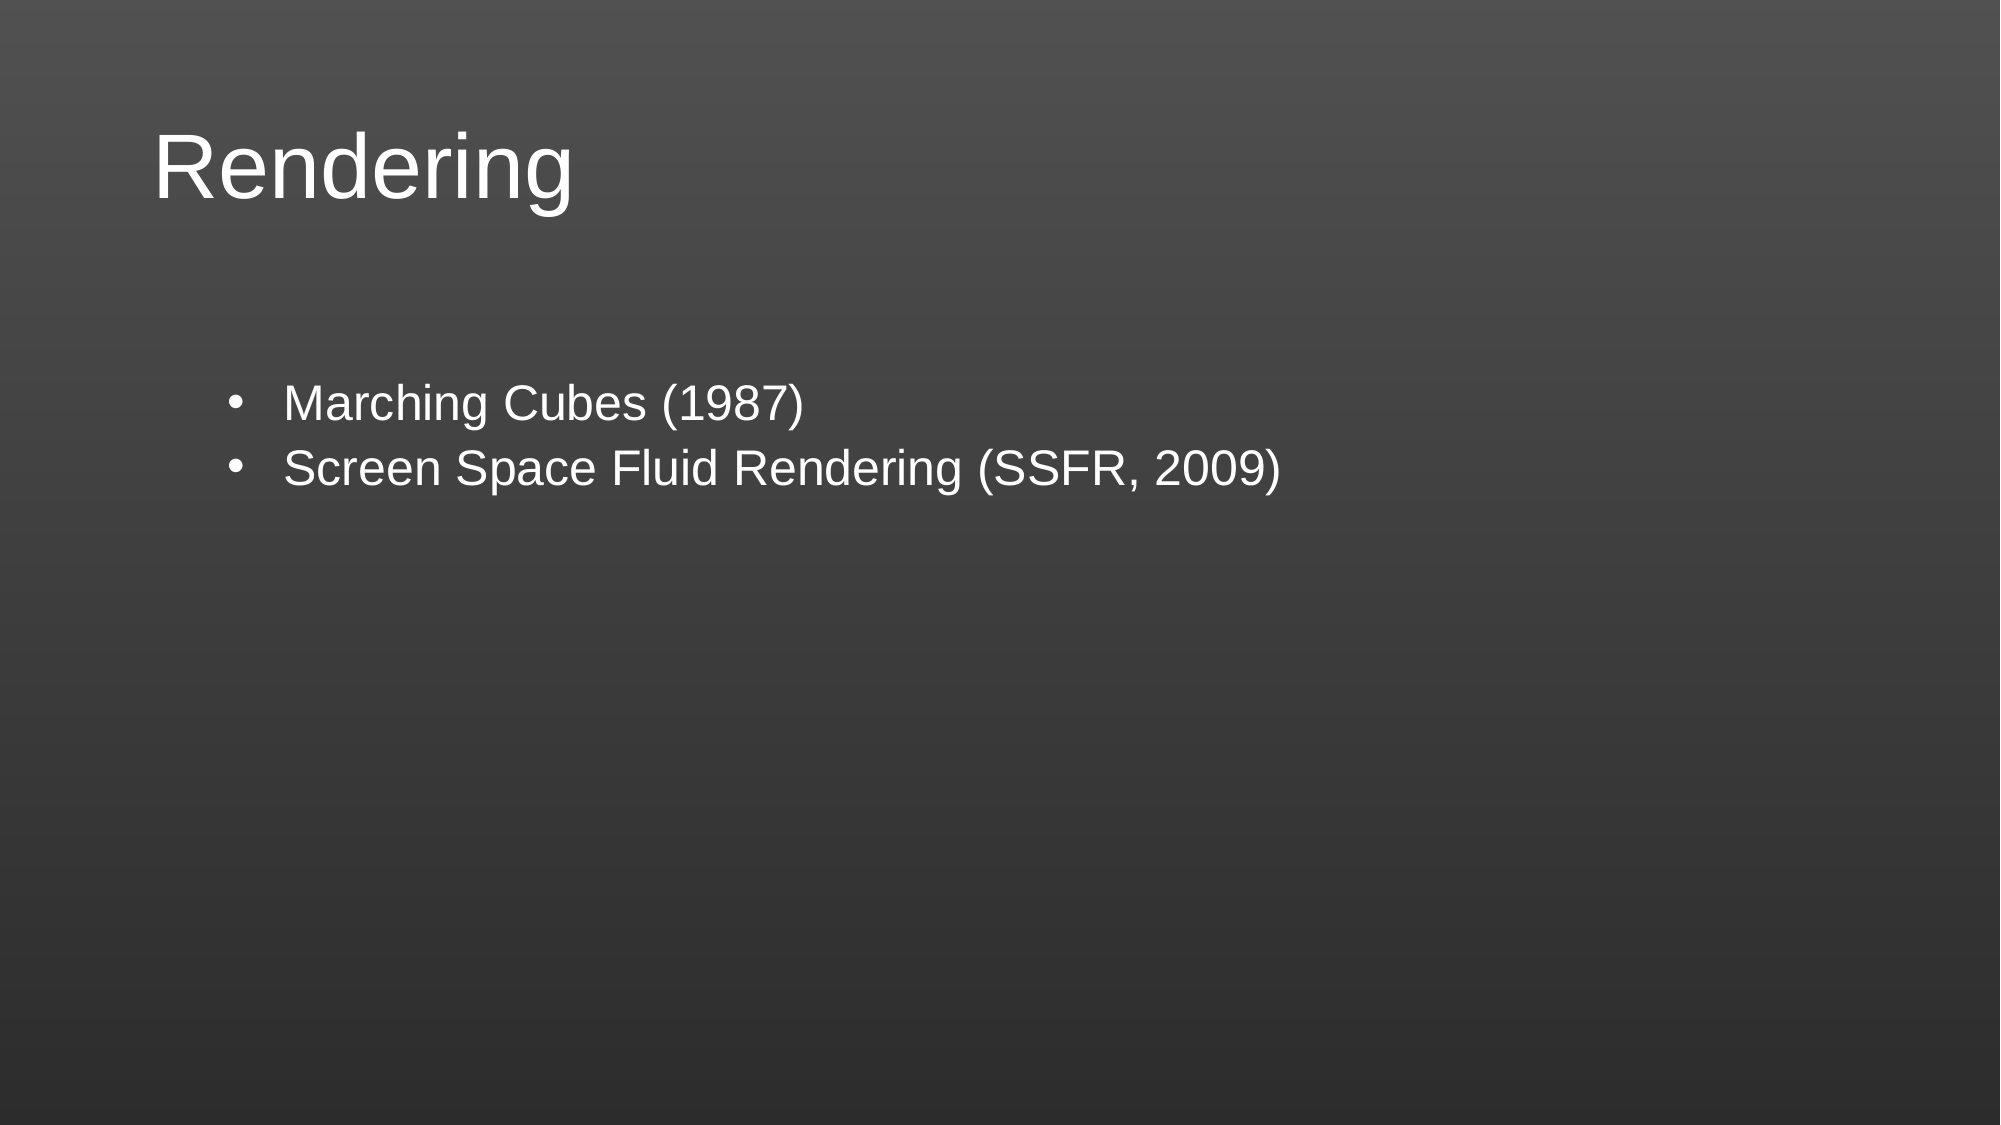

# Rendering

Marching Cubes (1987)
Screen Space Fluid Rendering (SSFR, 2009)